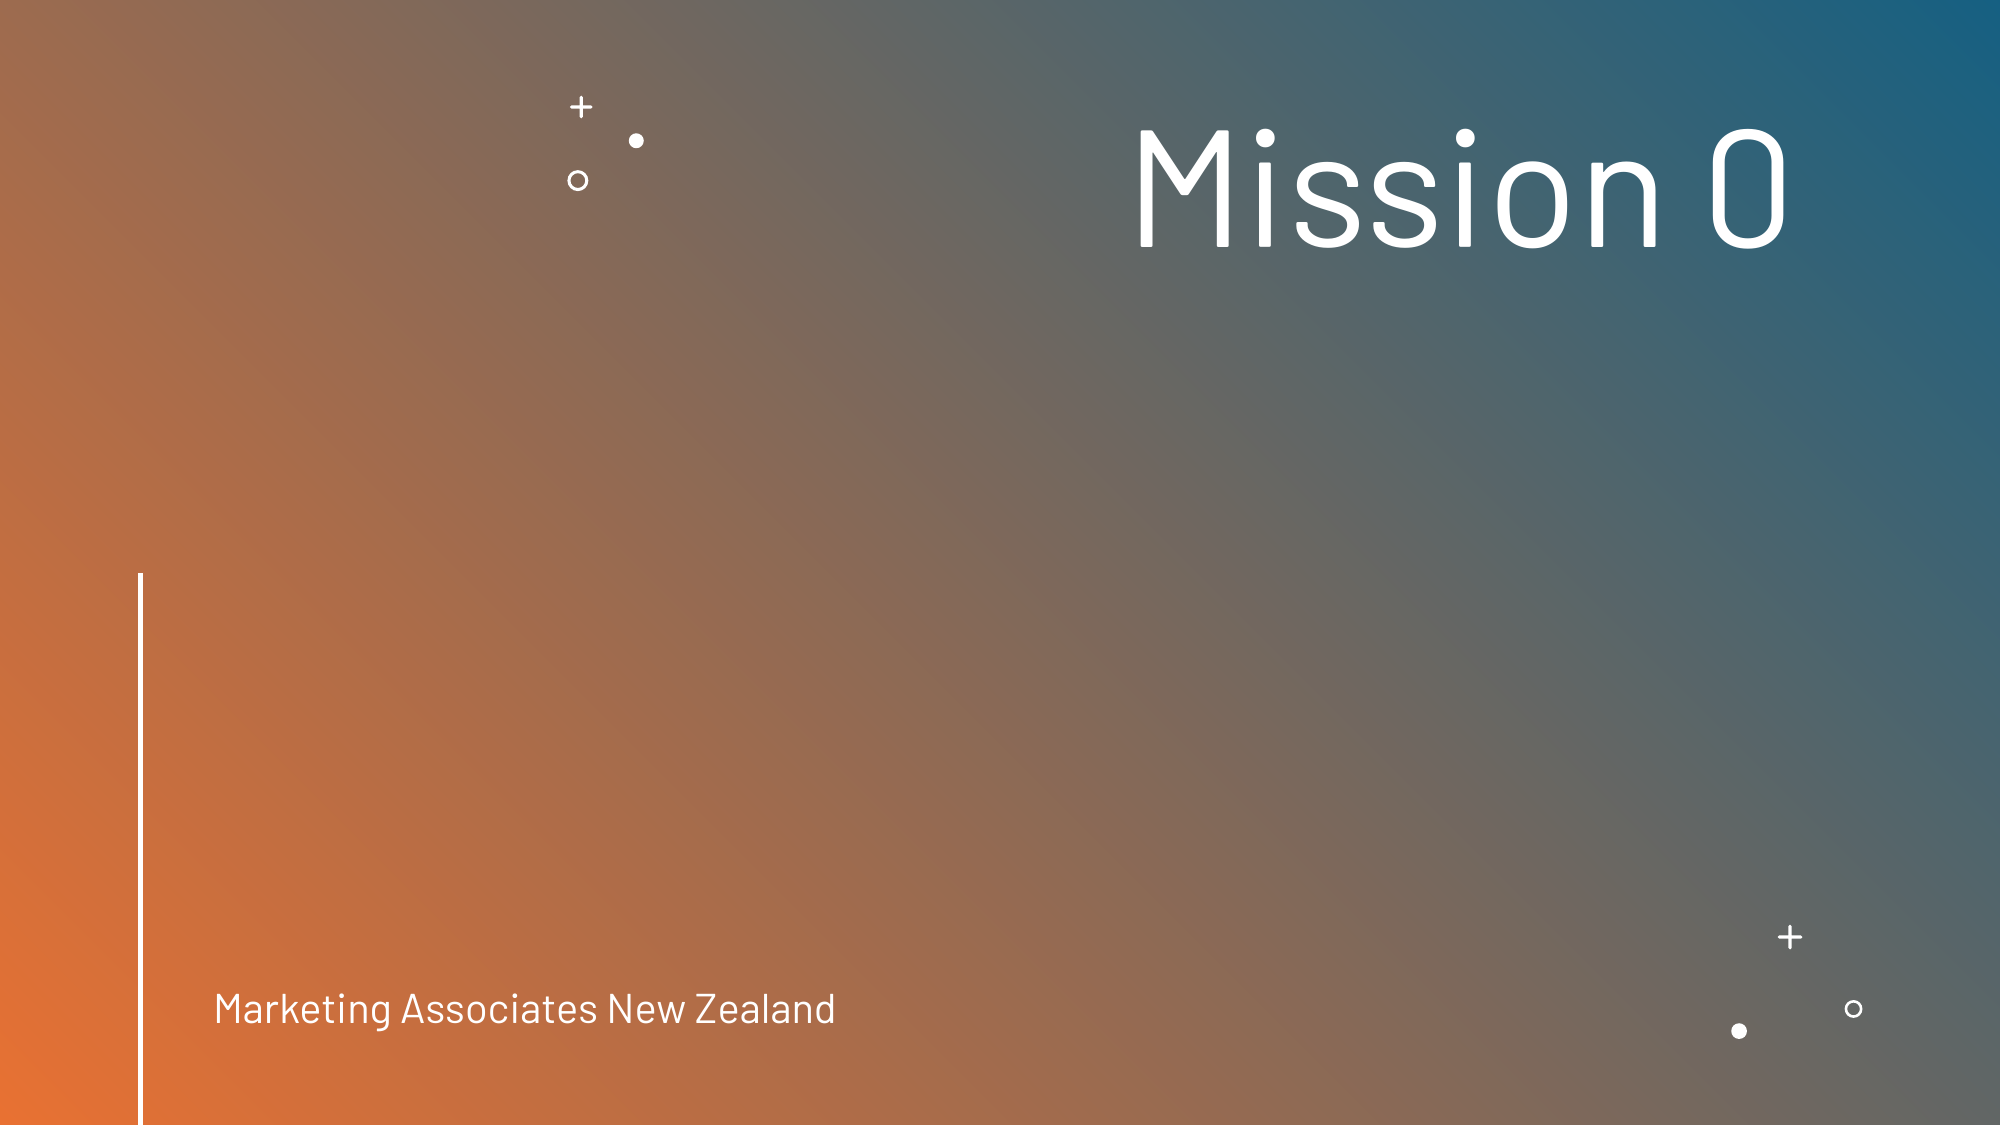

# Mission 0

Marketing Associates New Zealand